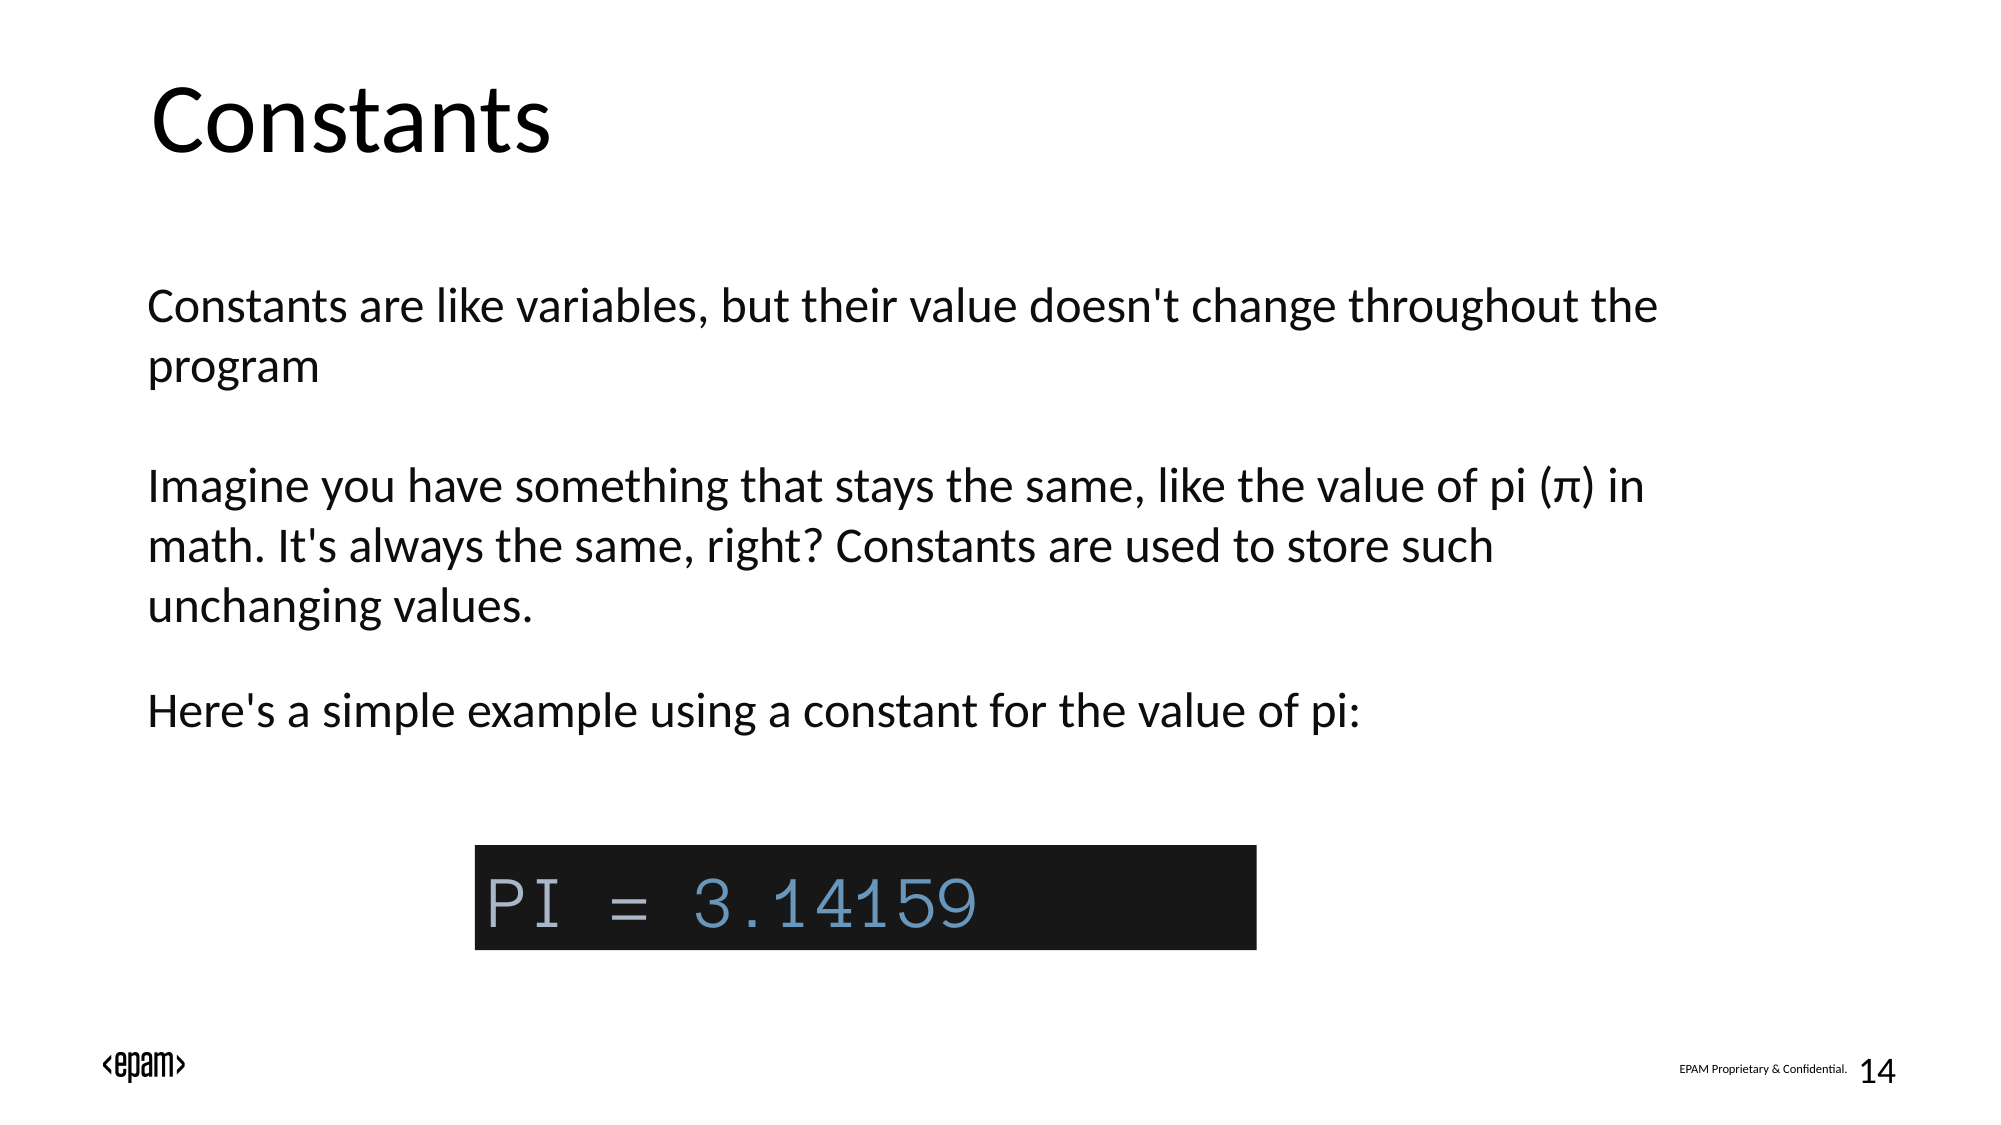

# Constants
Constants are like variables, but their value doesn't change throughout the program

Imagine you have something that stays the same, like the value of pi (π) in math. It's always the same, right? Constants are used to store such unchanging values.

Here's a simple example using a constant for the value of pi:

PI = 3.14159